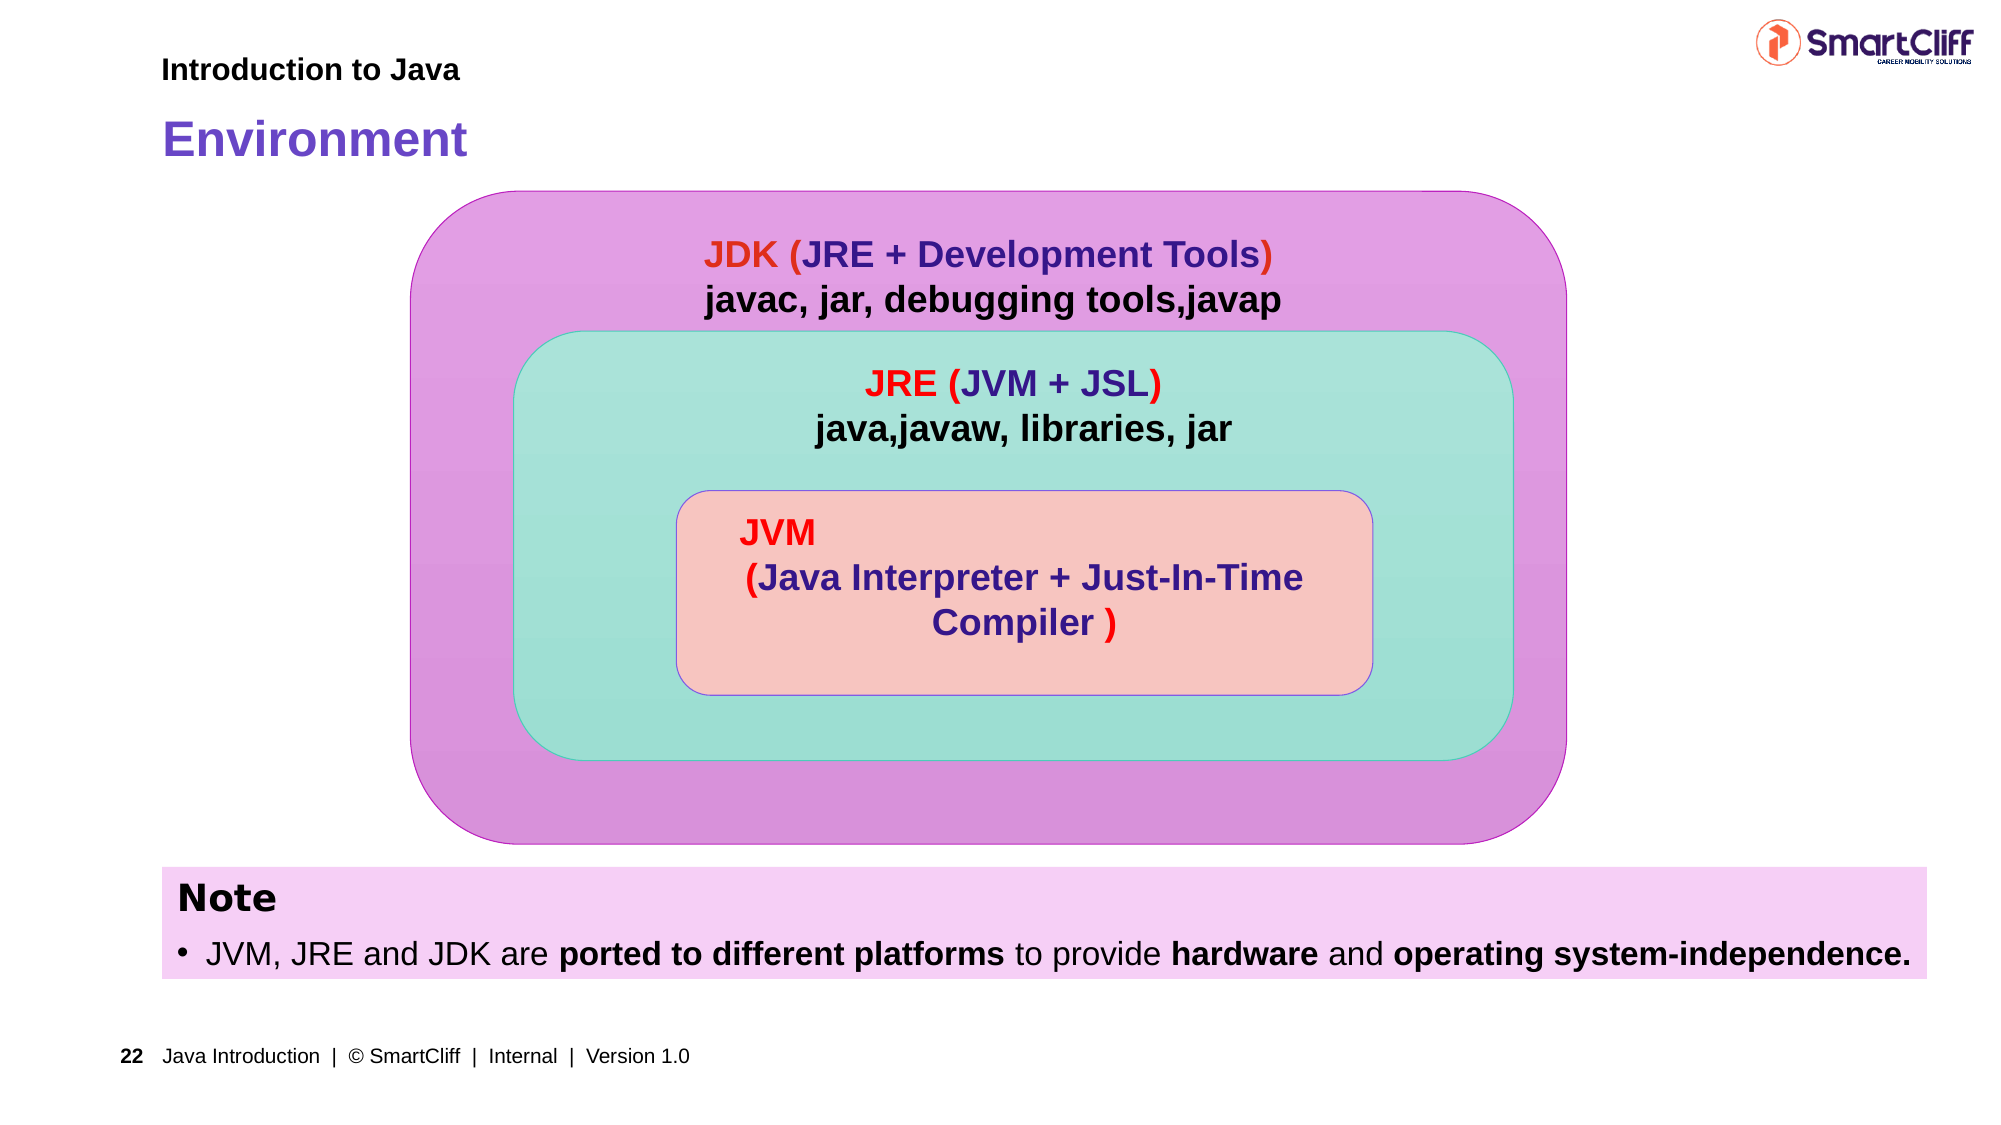

Introduction to Java
# Environment
JDK (JRE + Development Tools)
 javac, jar, debugging tools,javap
JRE (JVM + JSL)
  java,javaw, libraries, jar
JVM                                                (Java Interpreter + Just-In-Time Compiler )

Note
JVM, JRE and JDK are ported to different platforms to provide hardware and operating system-independence.
Java Introduction  |  © SmartCliff  |  Internal  |  Version 1.0
22